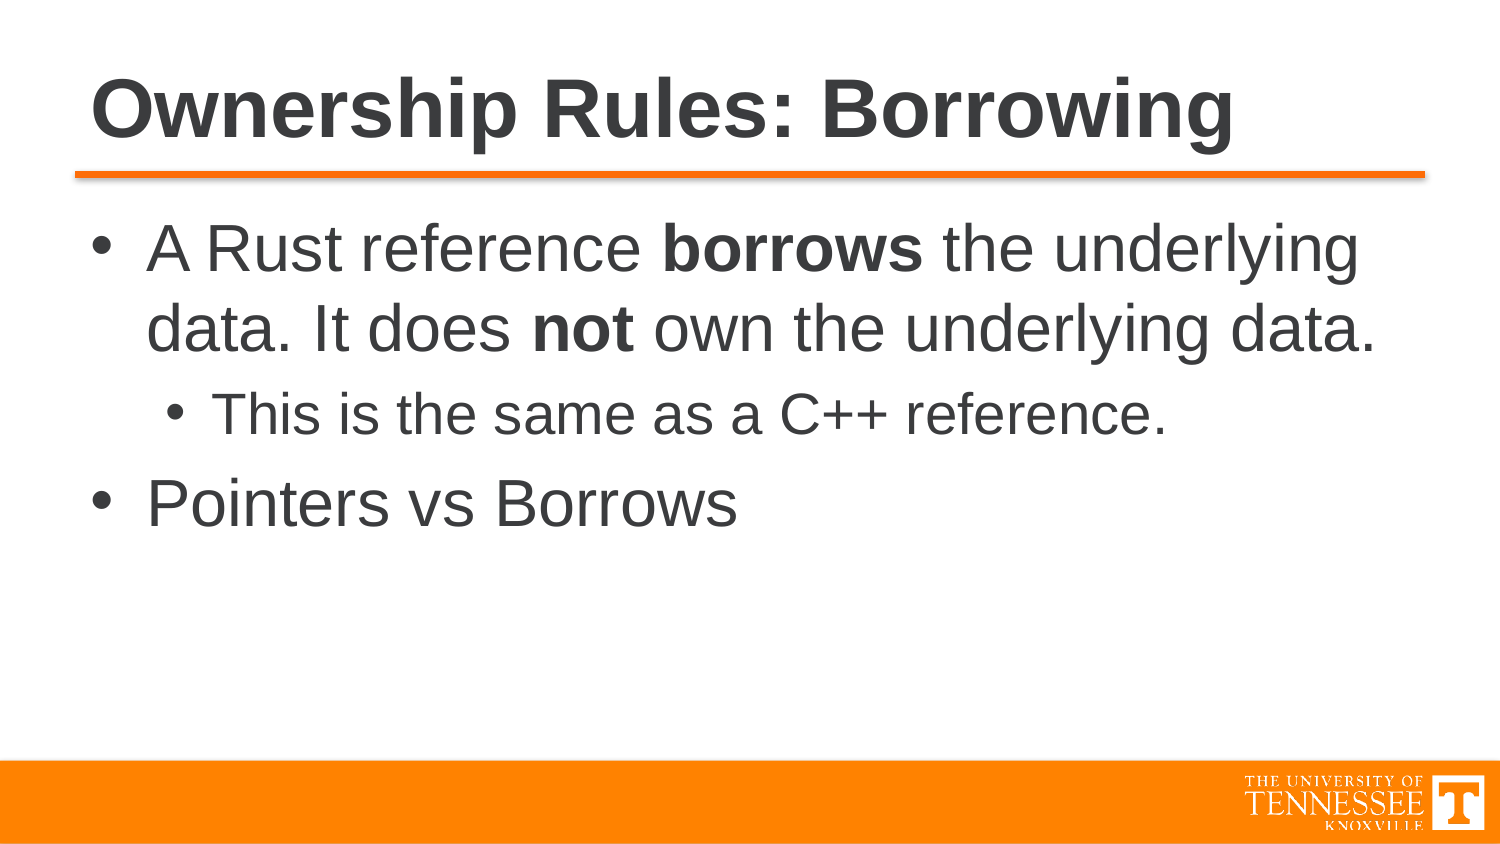

# Ownership Rules: Borrowing
A Rust reference borrows the underlying data. It does not own the underlying data.
This is the same as a C++ reference.
Pointers vs Borrows